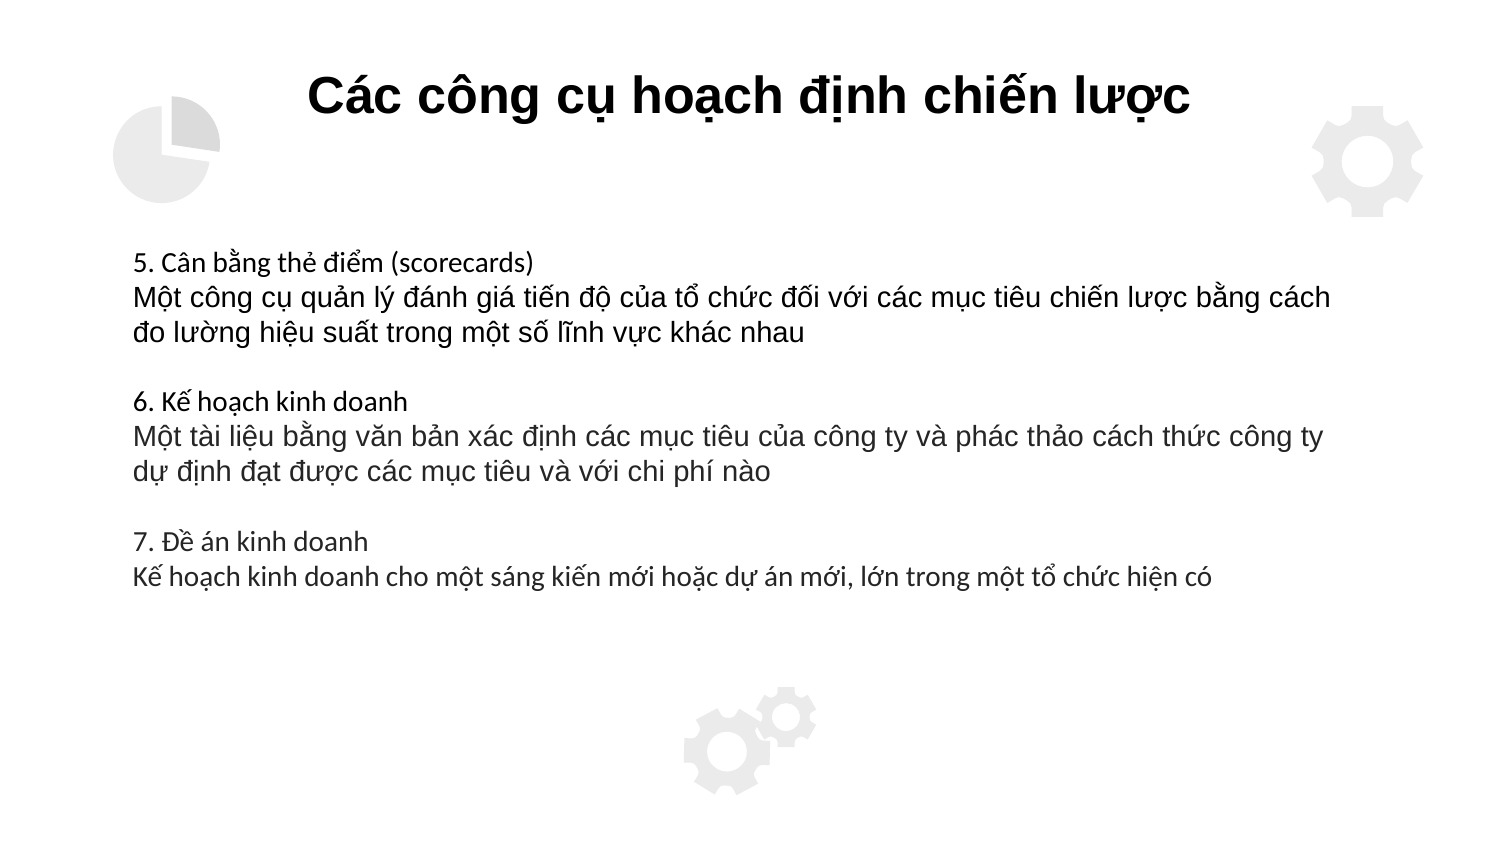

Các công cụ hoạch định chiến lược
5. Cân bằng thẻ điểm (scorecards)
Một công cụ quản lý đánh giá tiến độ của tổ chức đối với các mục tiêu chiến lược bằng cách đo lường hiệu suất trong một số lĩnh vực khác nhau

6. Kế hoạch kinh doanh
Một tài liệu bằng văn bản xác định các mục tiêu của công ty và phác thảo cách thức công ty dự định đạt được các mục tiêu và với chi phí nào

7. Đề án kinh doanh
Kế hoạch kinh doanh cho một sáng kiến ​​mới hoặc dự án mới, lớn trong một tổ chức hiện có